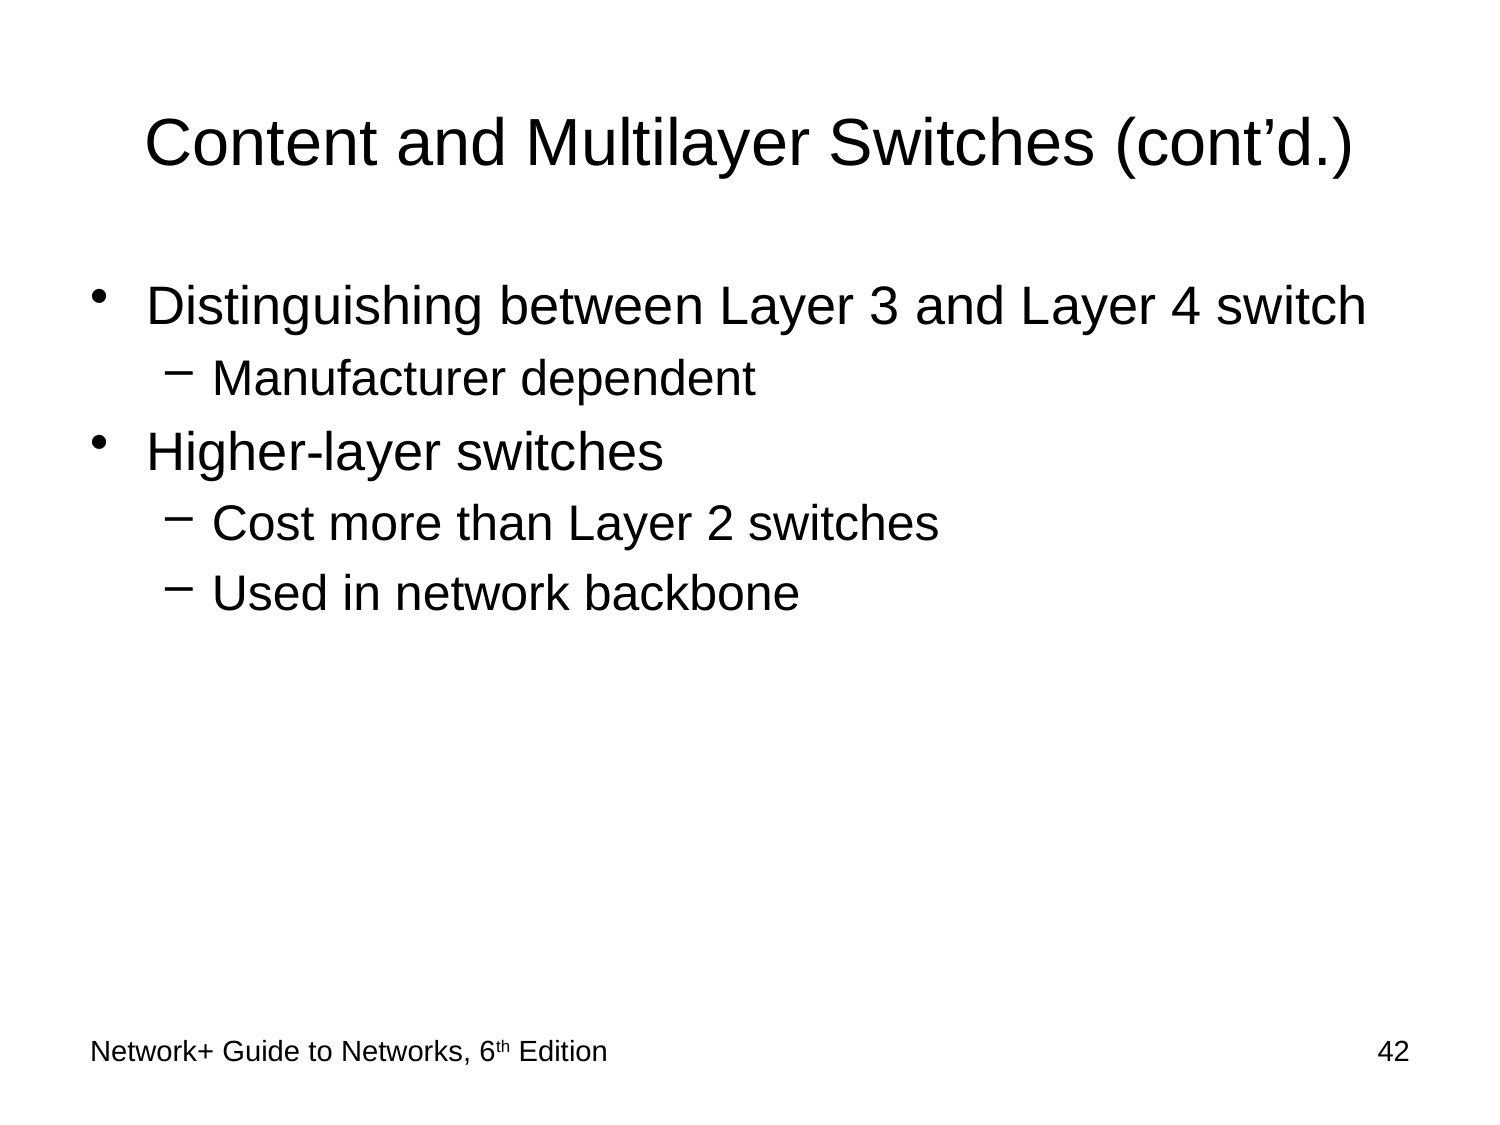

# Content and Multilayer Switches (cont’d.)
Distinguishing between Layer 3 and Layer 4 switch
Manufacturer dependent
Higher-layer switches
Cost more than Layer 2 switches
Used in network backbone
Network+ Guide to Networks, 6th Edition
42